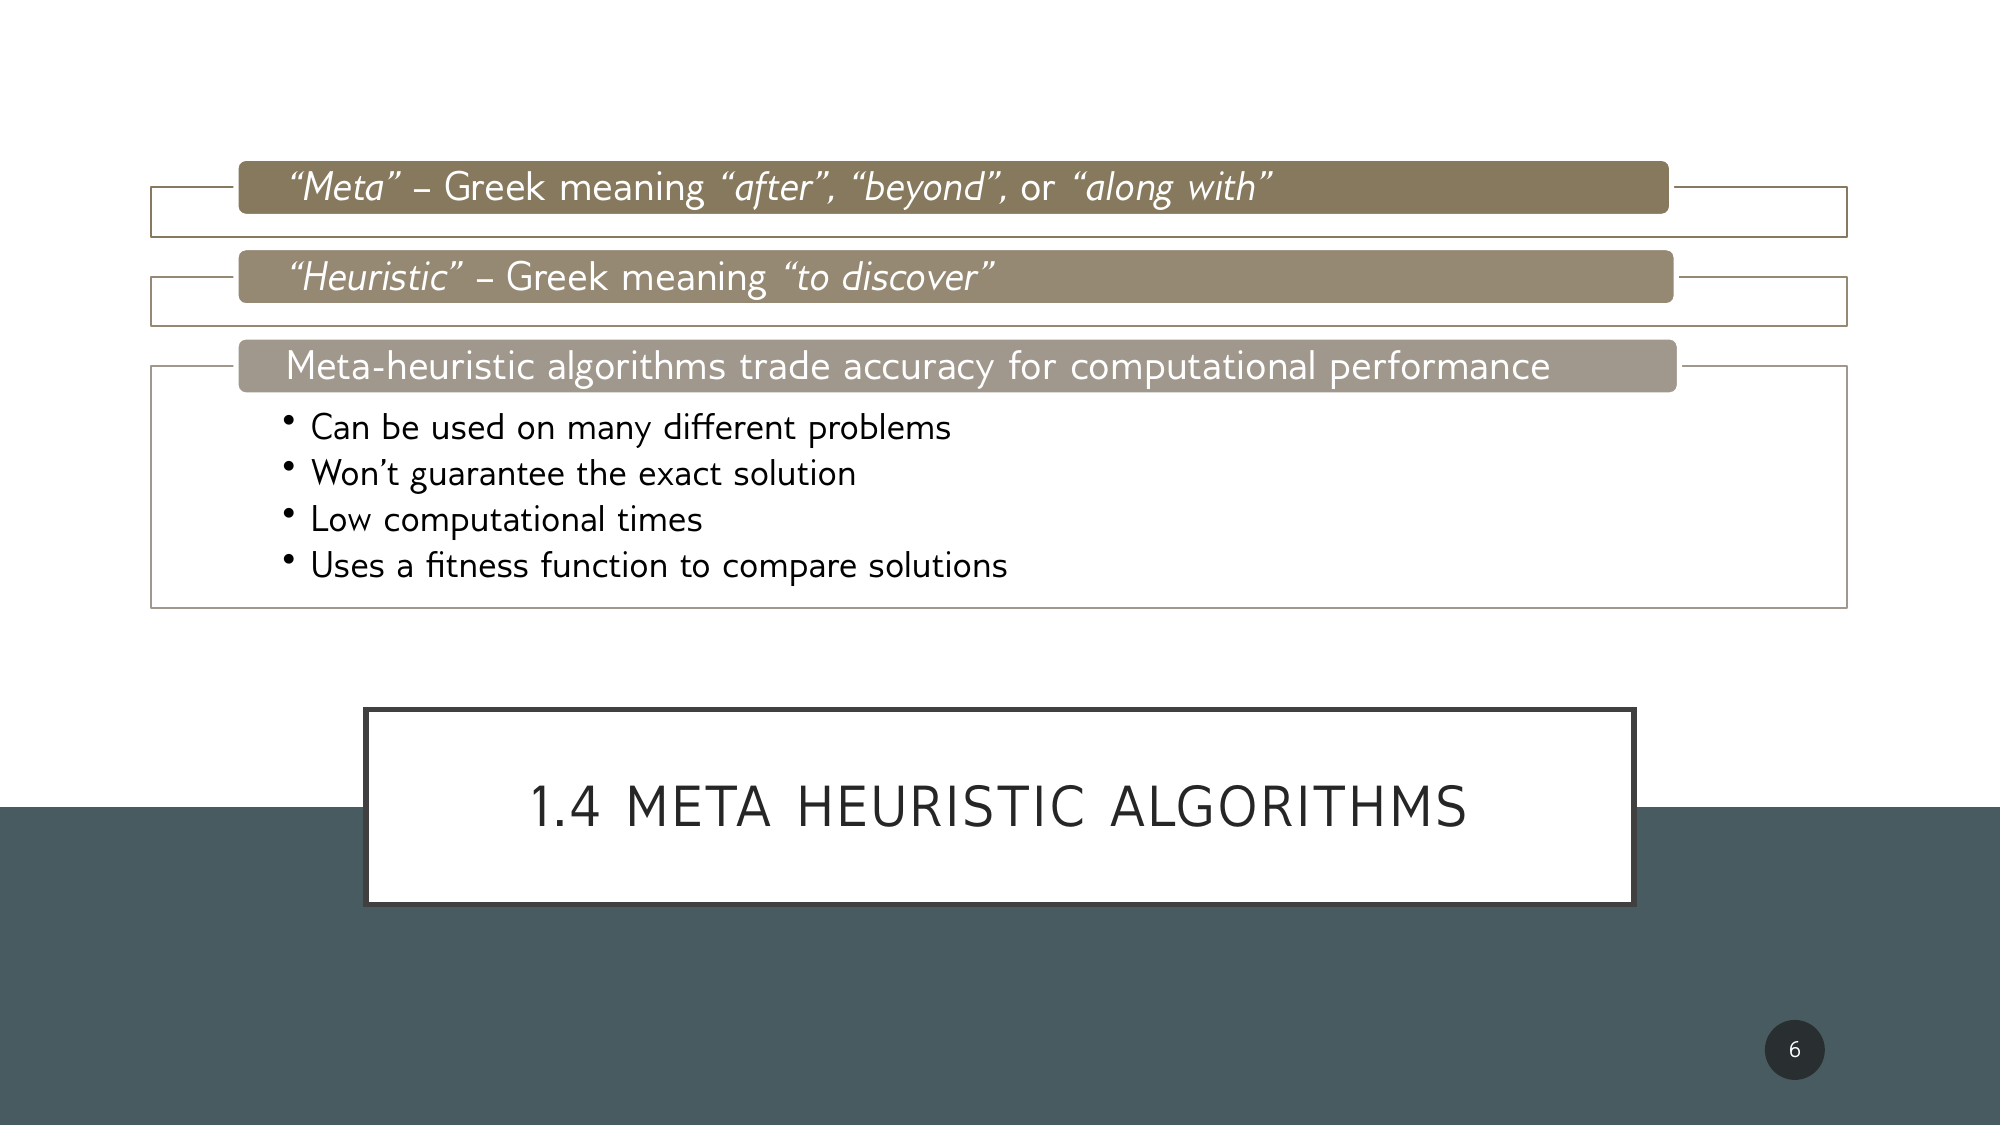

“Meta” – Greek meaning “after”, “beyond”, or “along with”
“Heuristic” – Greek meaning “to discover”
Can be used on many different problems
Won’t guarantee the exact solution
Low computational times
Uses a fitness function to compare solutions
Meta-heuristic algorithms trade accuracy for computational performance
# 1.4 Meta heuristic algorithms

6